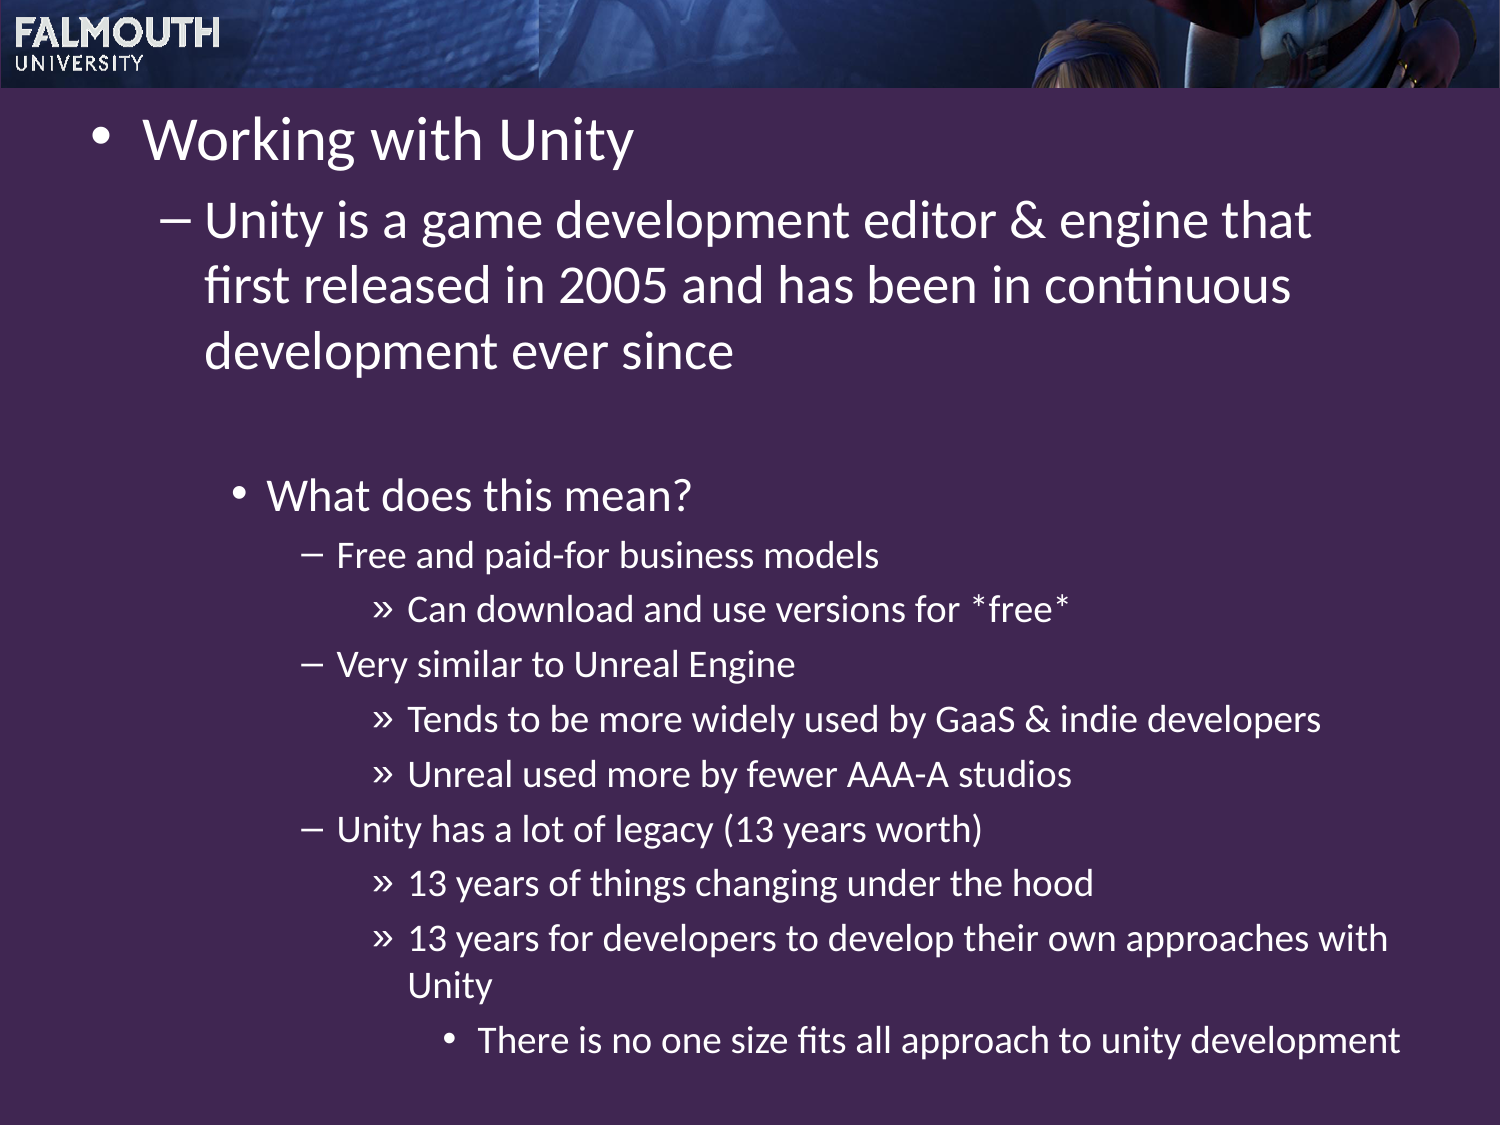

Working with Unity
Unity is a game development editor & engine that first released in 2005 and has been in continuous development ever since

What does this mean?
Free and paid-for business models
Can download and use versions for *free*
Very similar to Unreal Engine
Tends to be more widely used by GaaS & indie developers
Unreal used more by fewer AAA-A studios
Unity has a lot of legacy (13 years worth)
13 years of things changing under the hood
13 years for developers to develop their own approaches with Unity
There is no one size fits all approach to unity development